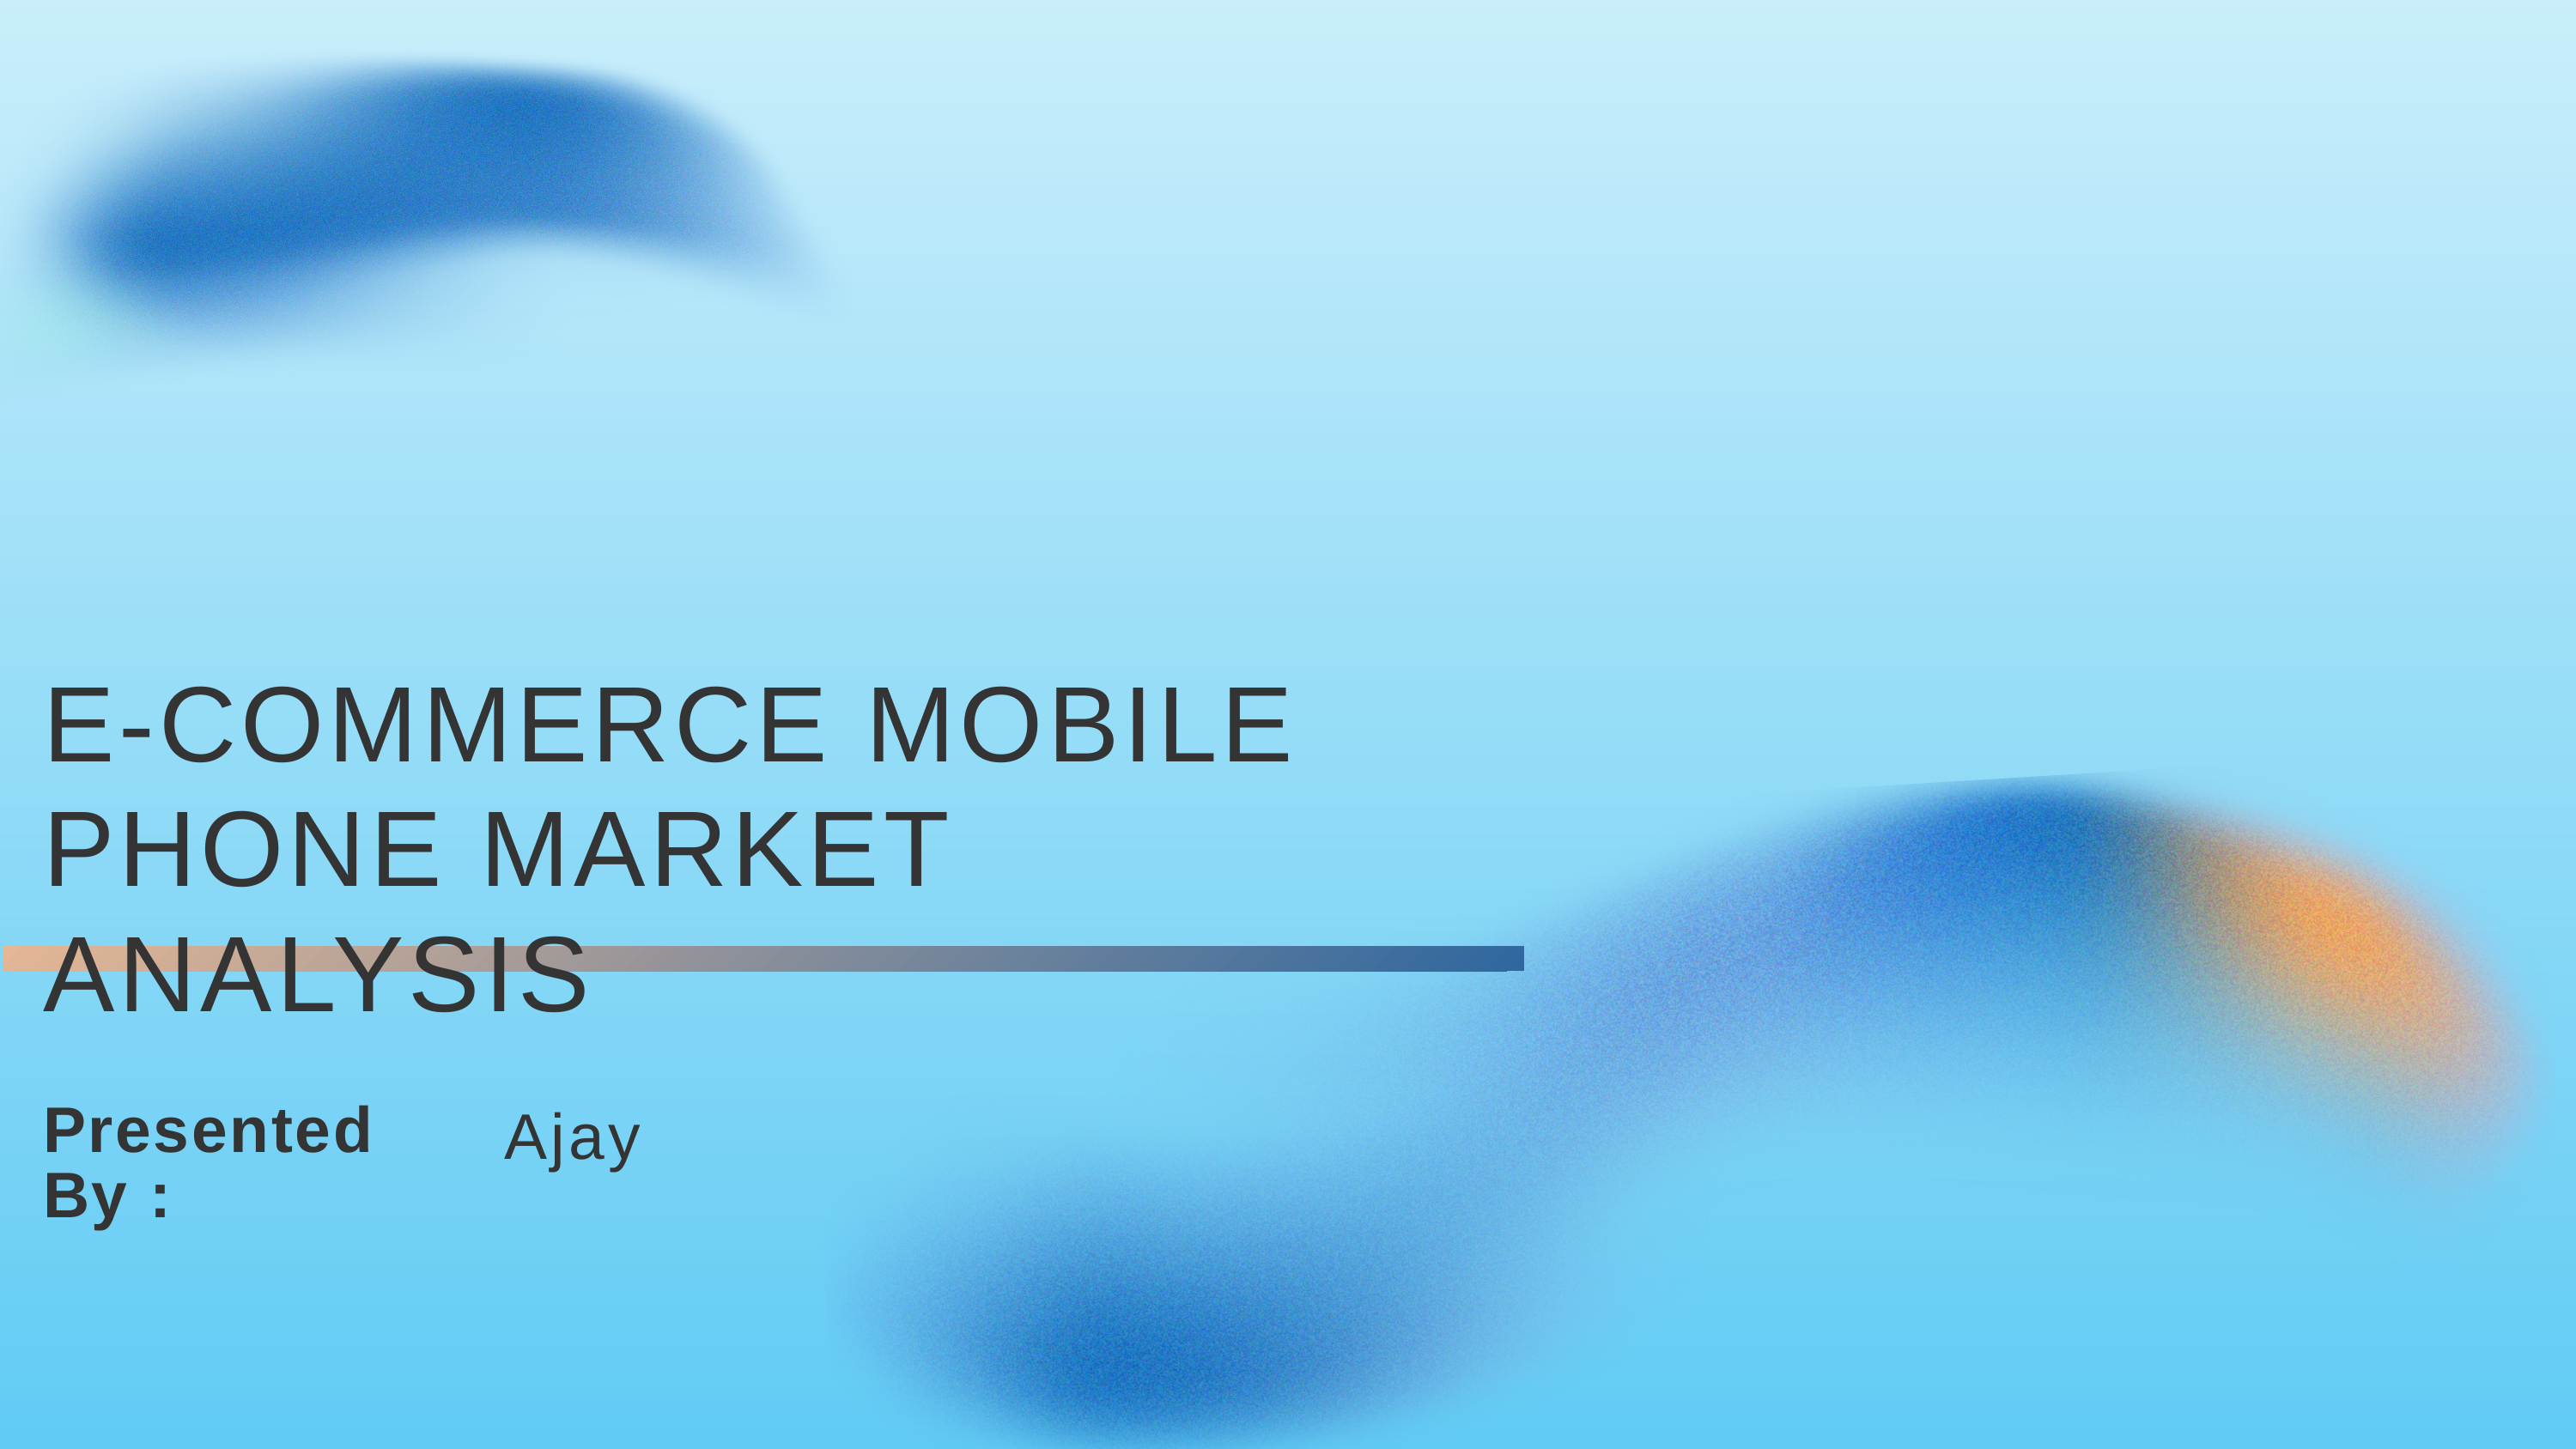

E-COMMERCE MOBILE PHONE MARKET ANALYSIS

Ajay
Presented By :